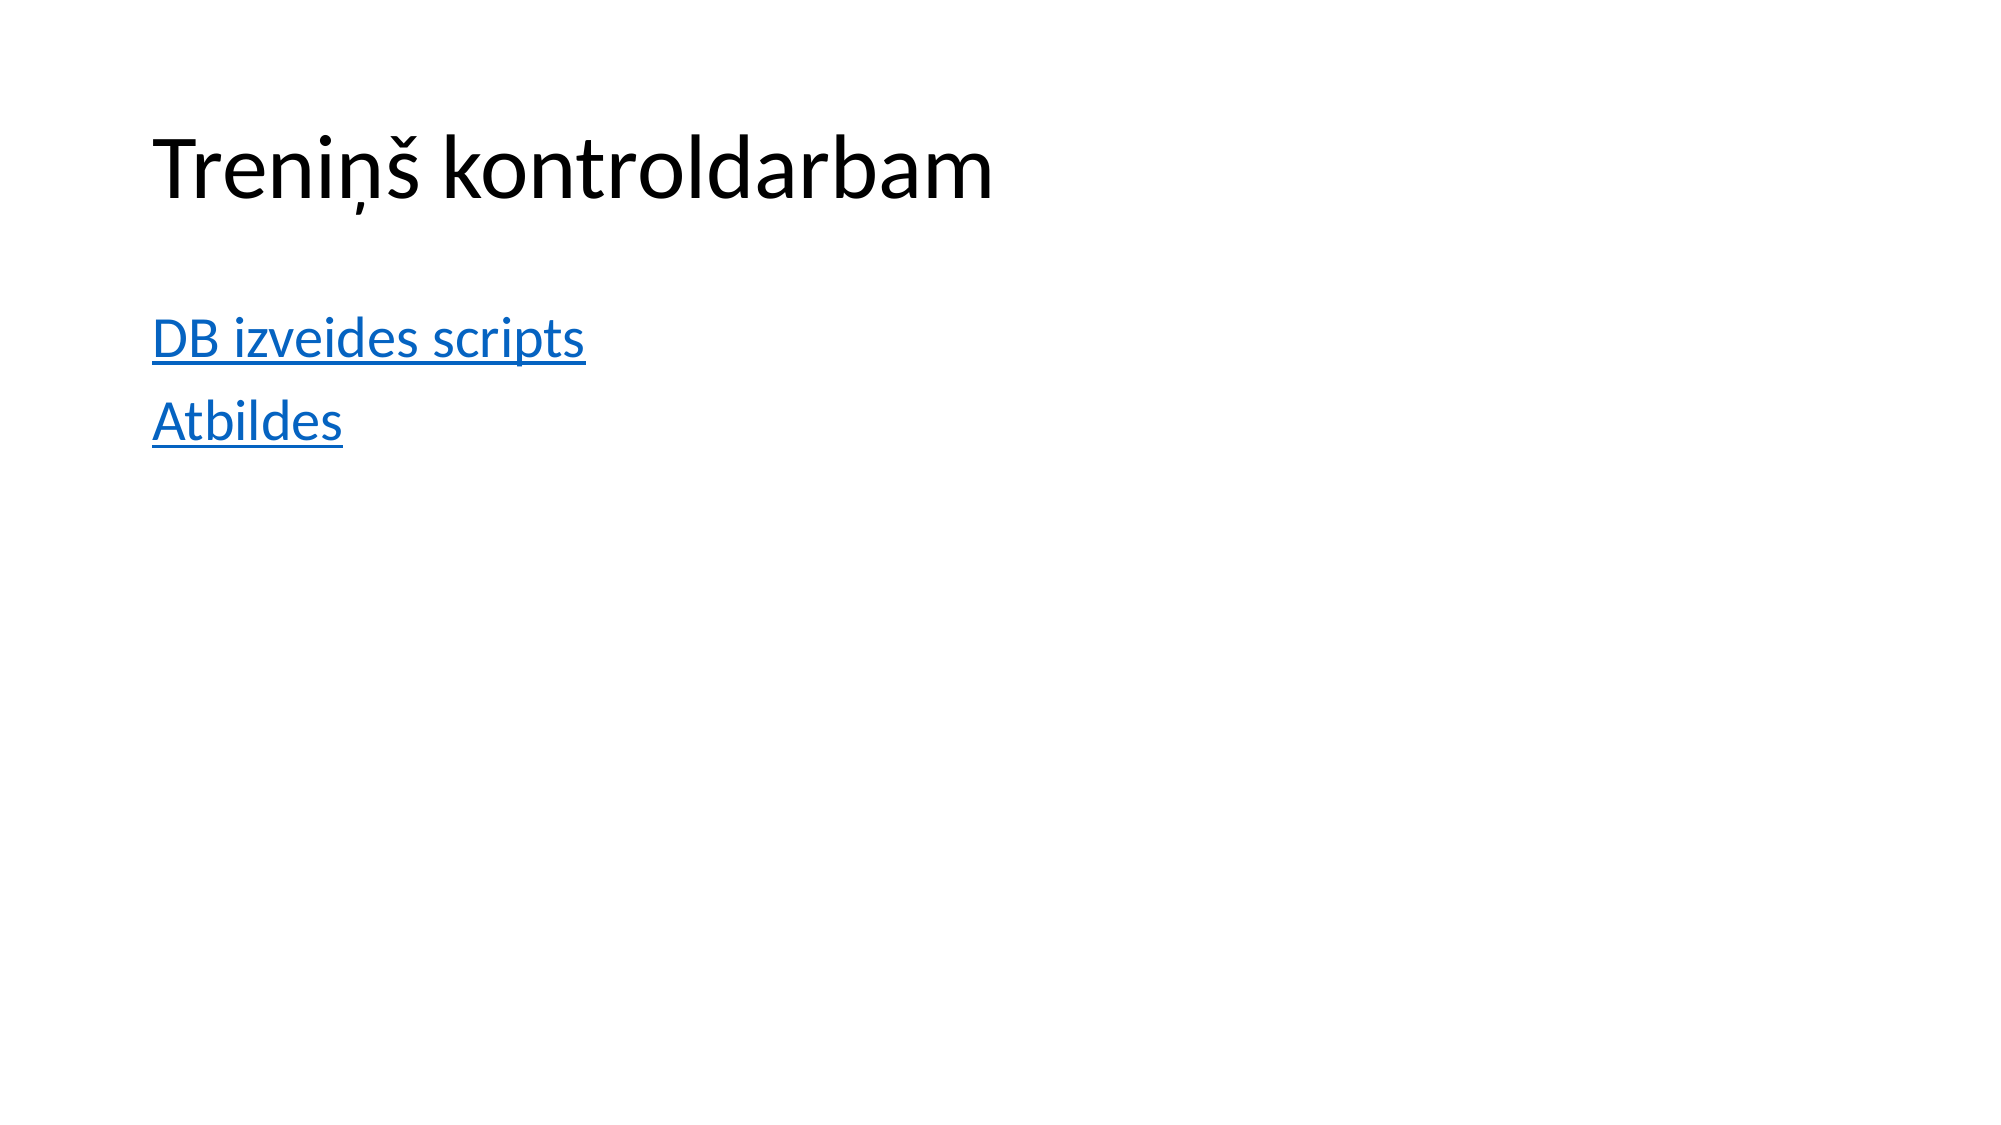

# Treniņš kontroldarbam
DB izveides scripts
Atbildes